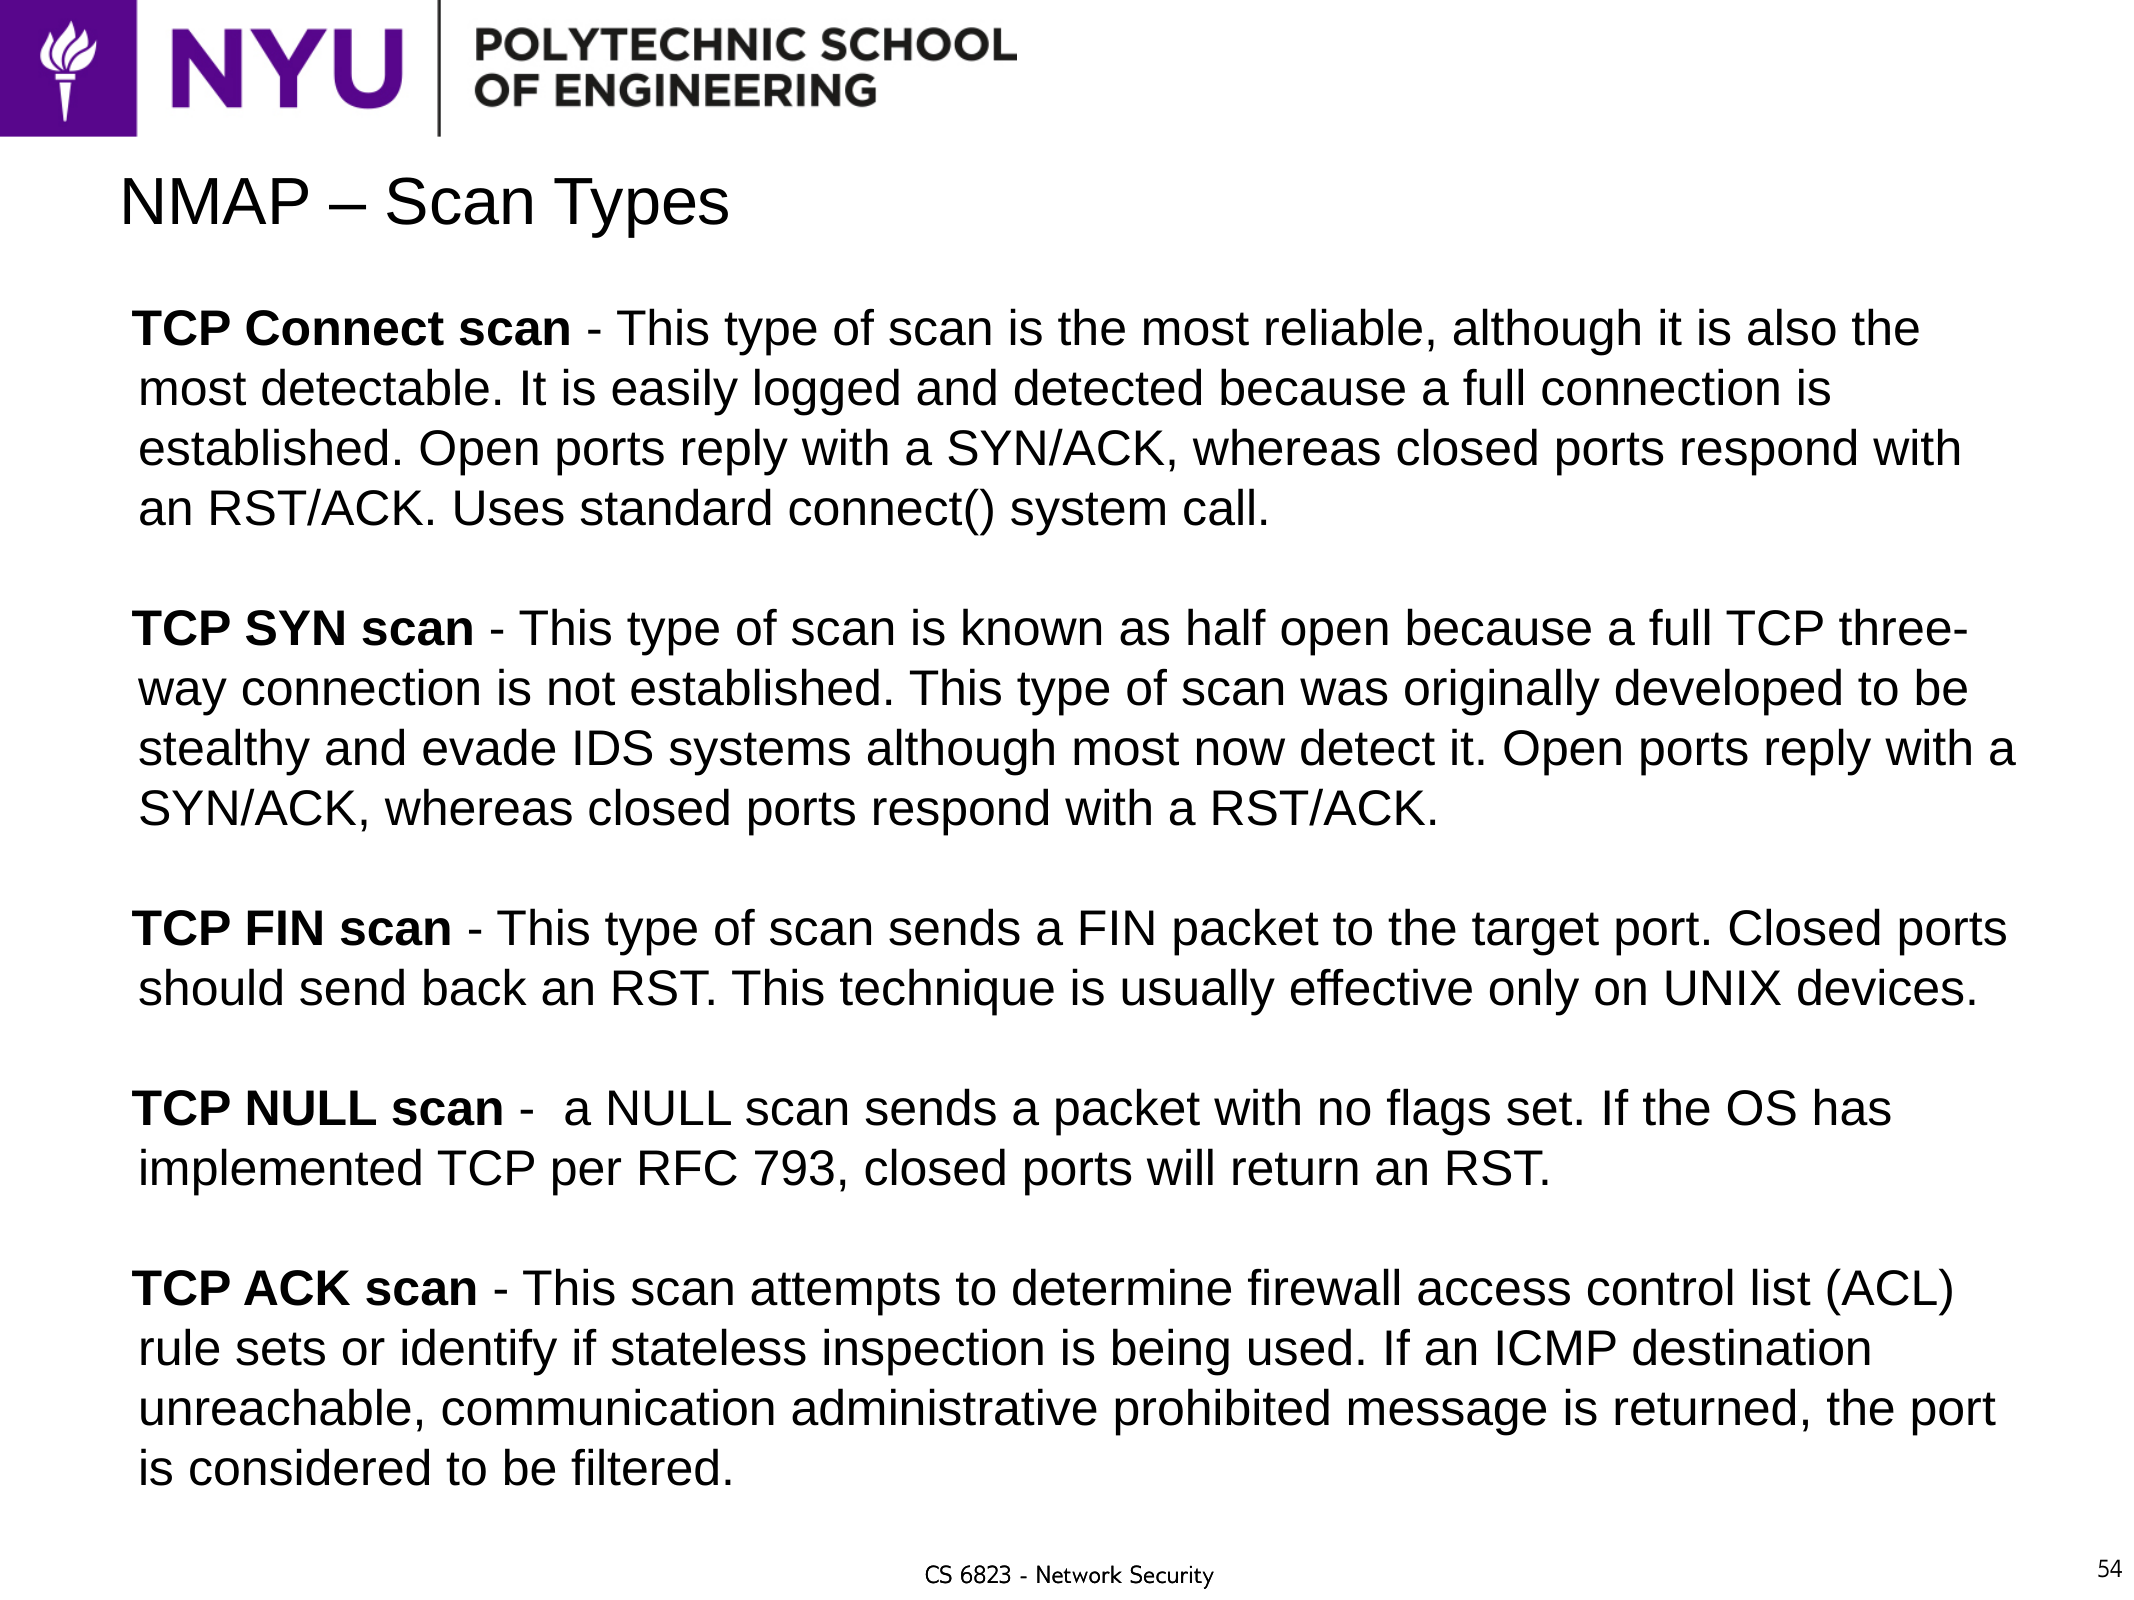

# NMAP – Scan Types
TCP Connect scan - This type of scan is the most reliable, although it is also the most detectable. It is easily logged and detected because a full connection is established. Open ports reply with a SYN/ACK, whereas closed ports respond with an RST/ACK. Uses standard connect() system call.

TCP SYN scan - This type of scan is known as half open because a full TCP three-way connection is not established. This type of scan was originally developed to be stealthy and evade IDS systems although most now detect it. Open ports reply with a SYN/ACK, whereas closed ports respond with a RST/ACK.

TCP FIN scan - This type of scan sends a FIN packet to the target port. Closed ports should send back an RST. This technique is usually effective only on UNIX devices.

TCP NULL scan -  a NULL scan sends a packet with no flags set. If the OS has implemented TCP per RFC 793, closed ports will return an RST.

TCP ACK scan - This scan attempts to determine firewall access control list (ACL) rule sets or identify if stateless inspection is being used. If an ICMP destination unreachable, communication administrative prohibited message is returned, the port is considered to be filtered.

54
CS 6823 - Network Security